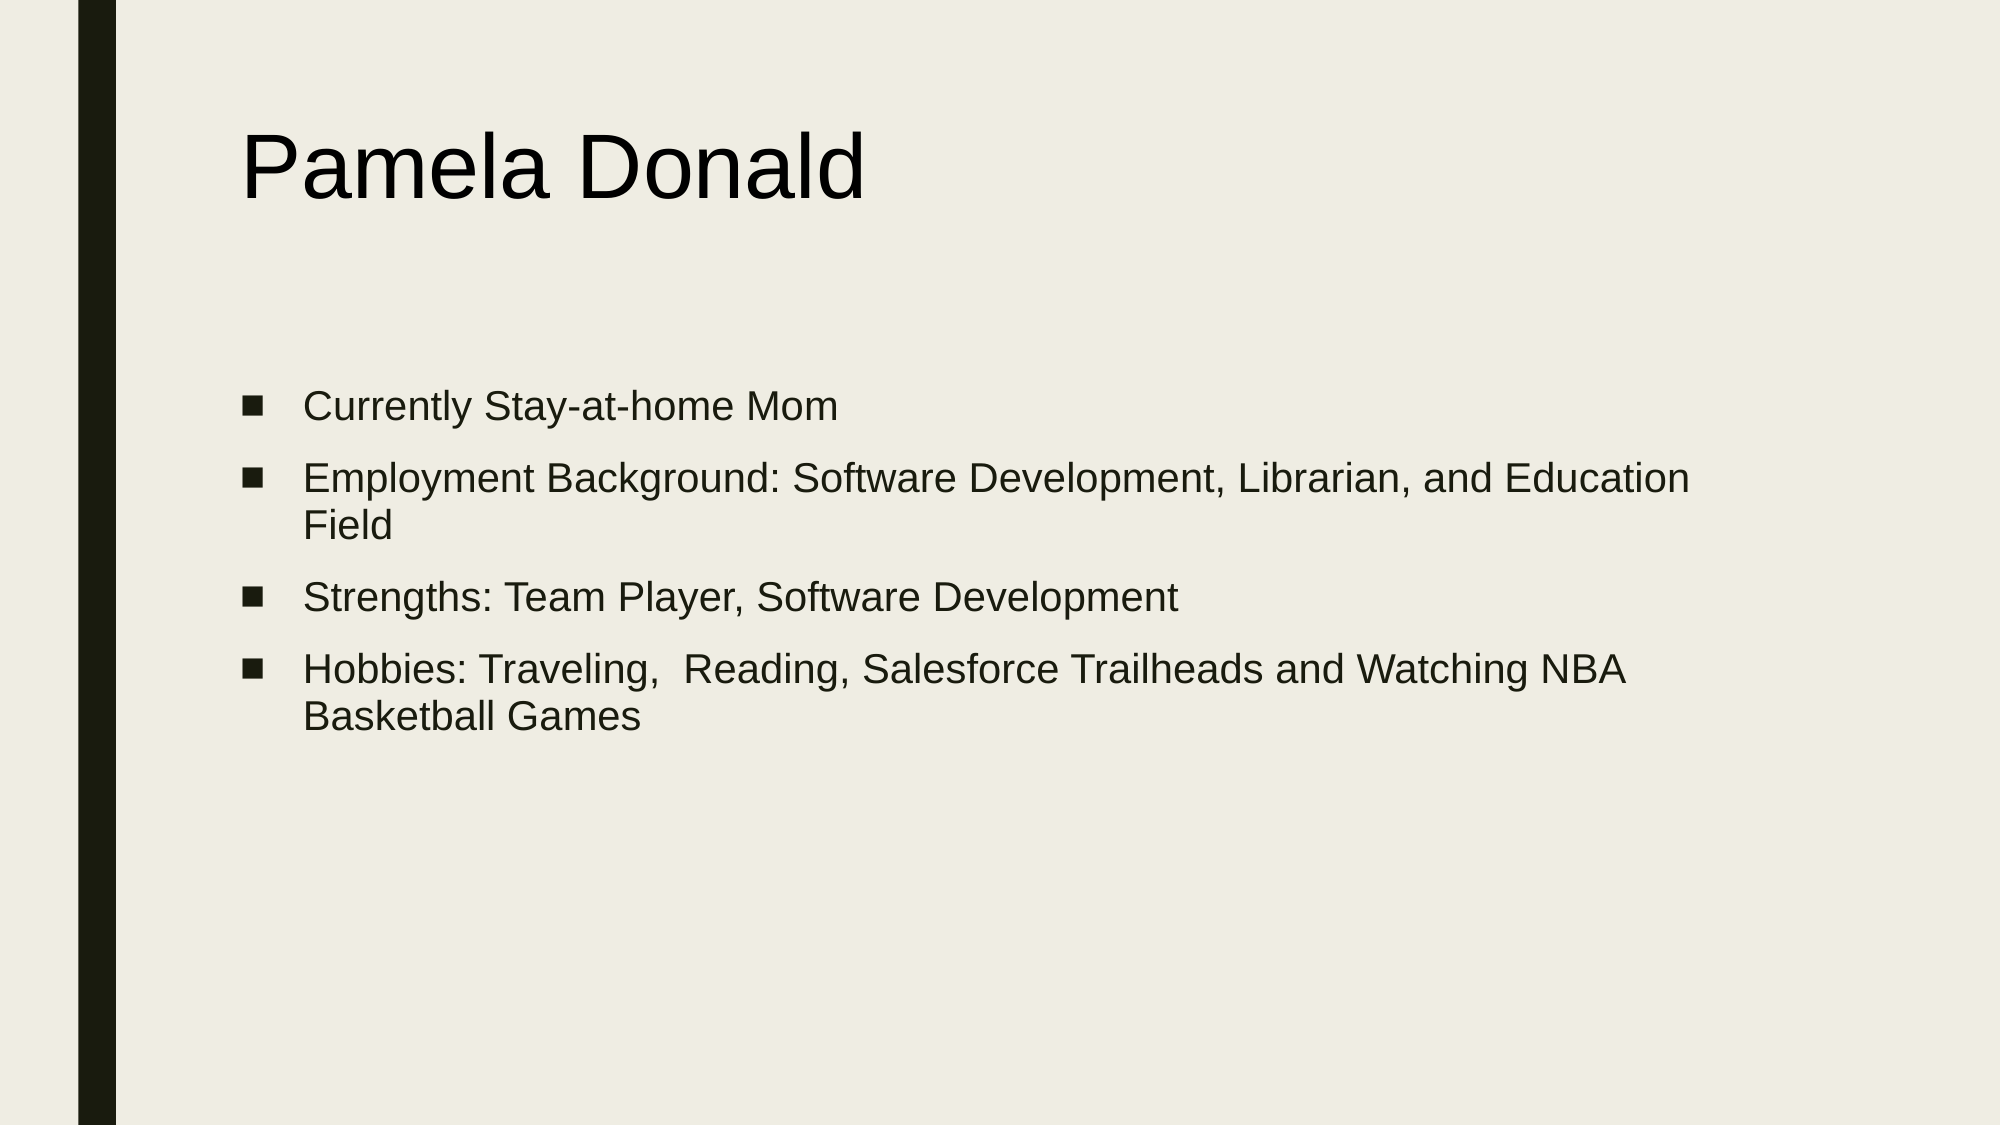

# Pamela Donald
Currently Stay-at-home Mom
Employment Background: Software Development, Librarian, and Education Field
Strengths: Team Player, Software Development
Hobbies: Traveling,  Reading, Salesforce Trailheads and Watching NBA Basketball Games